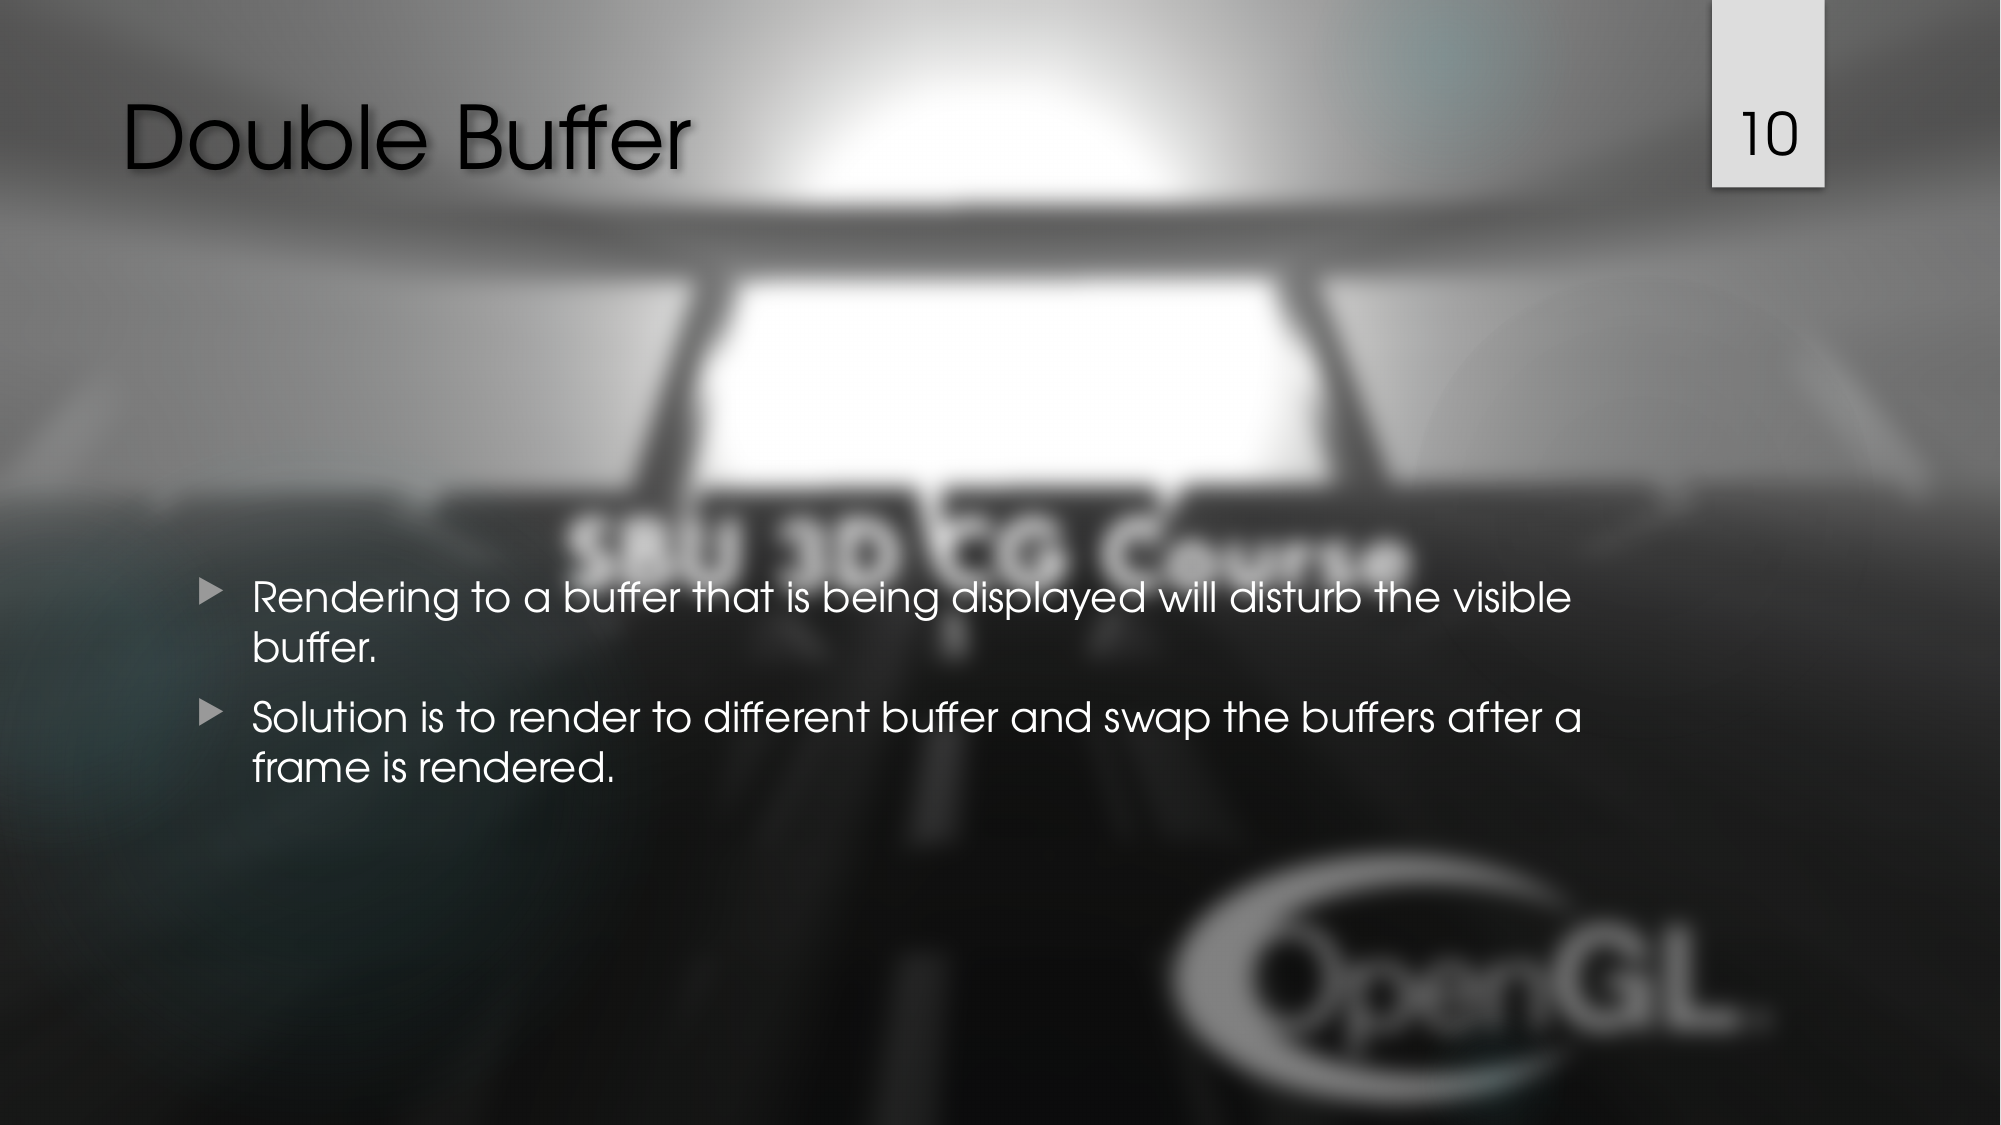

10
# Double Buffer
Rendering to a buffer that is being displayed will disturb the visible buffer.
Solution is to render to different buffer and swap the buffers after a frame is rendered.